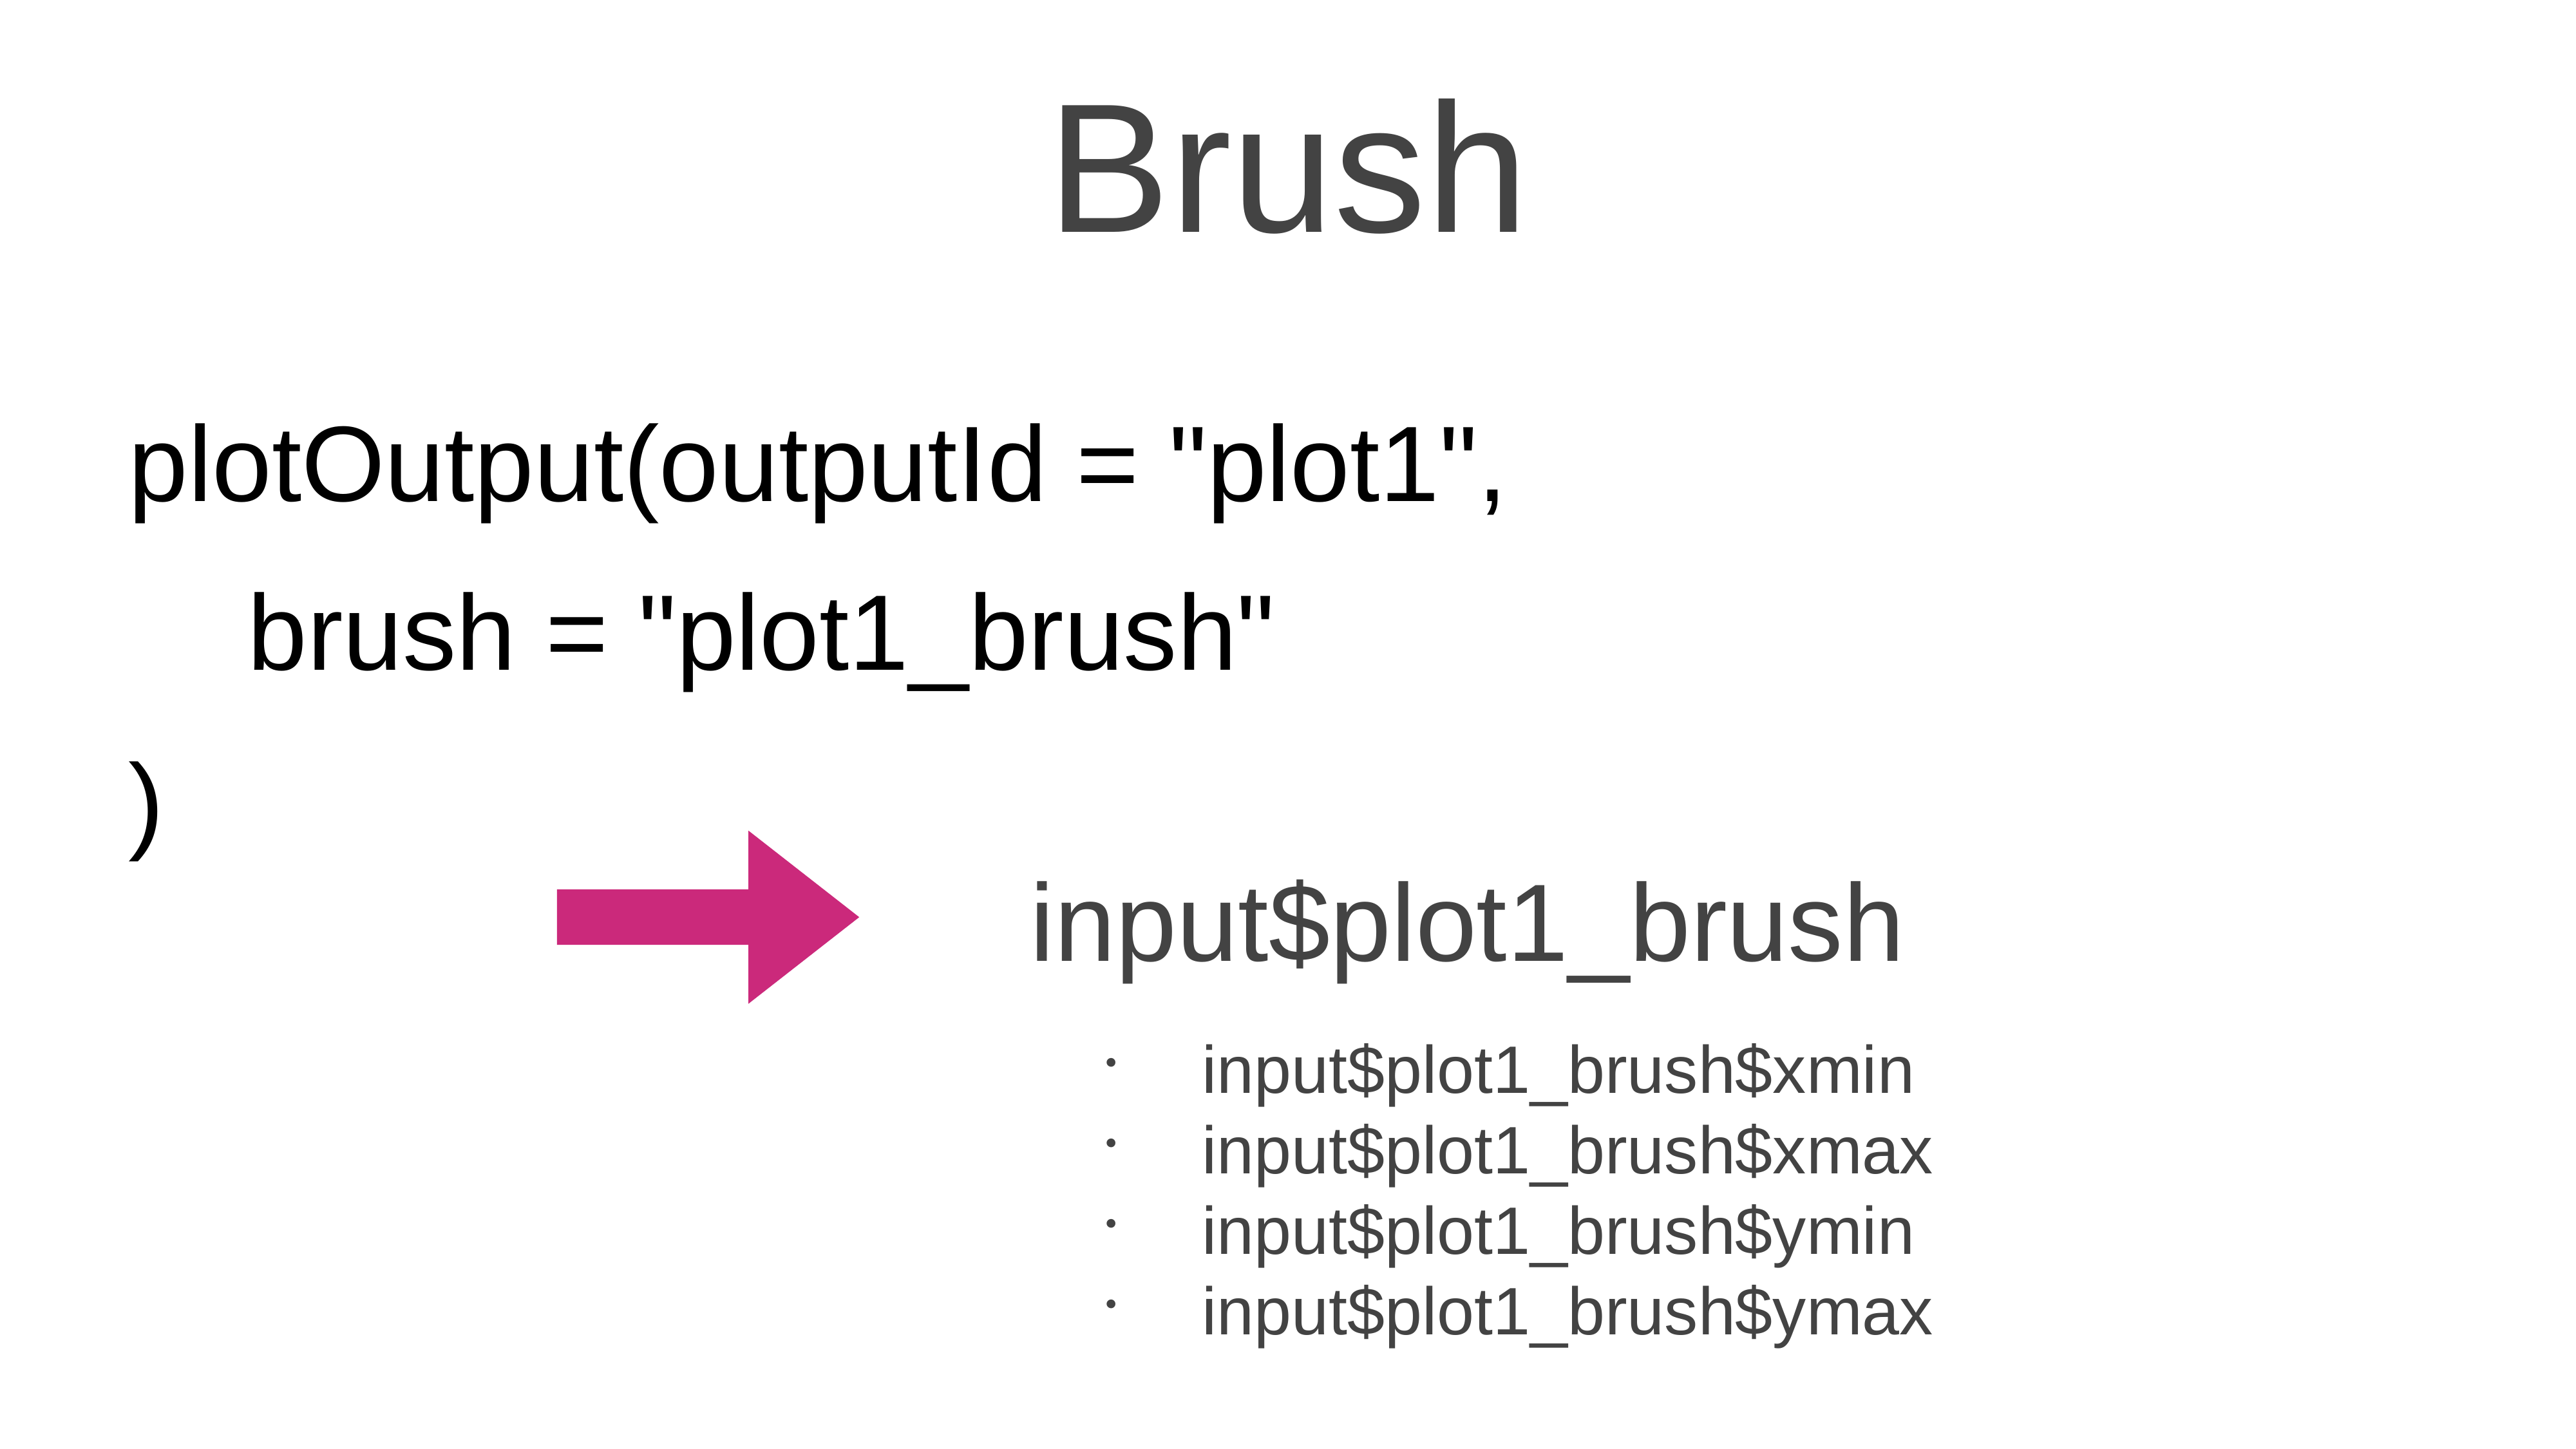

# Brush
plotOutput(outputId = "plot1",
    brush = "plot1_brush"
)

input$plot1_brush
input$plot1_brush$xmin
input$plot1_brush$xmax
input$plot1_brush$ymin
input$plot1_brush$ymax